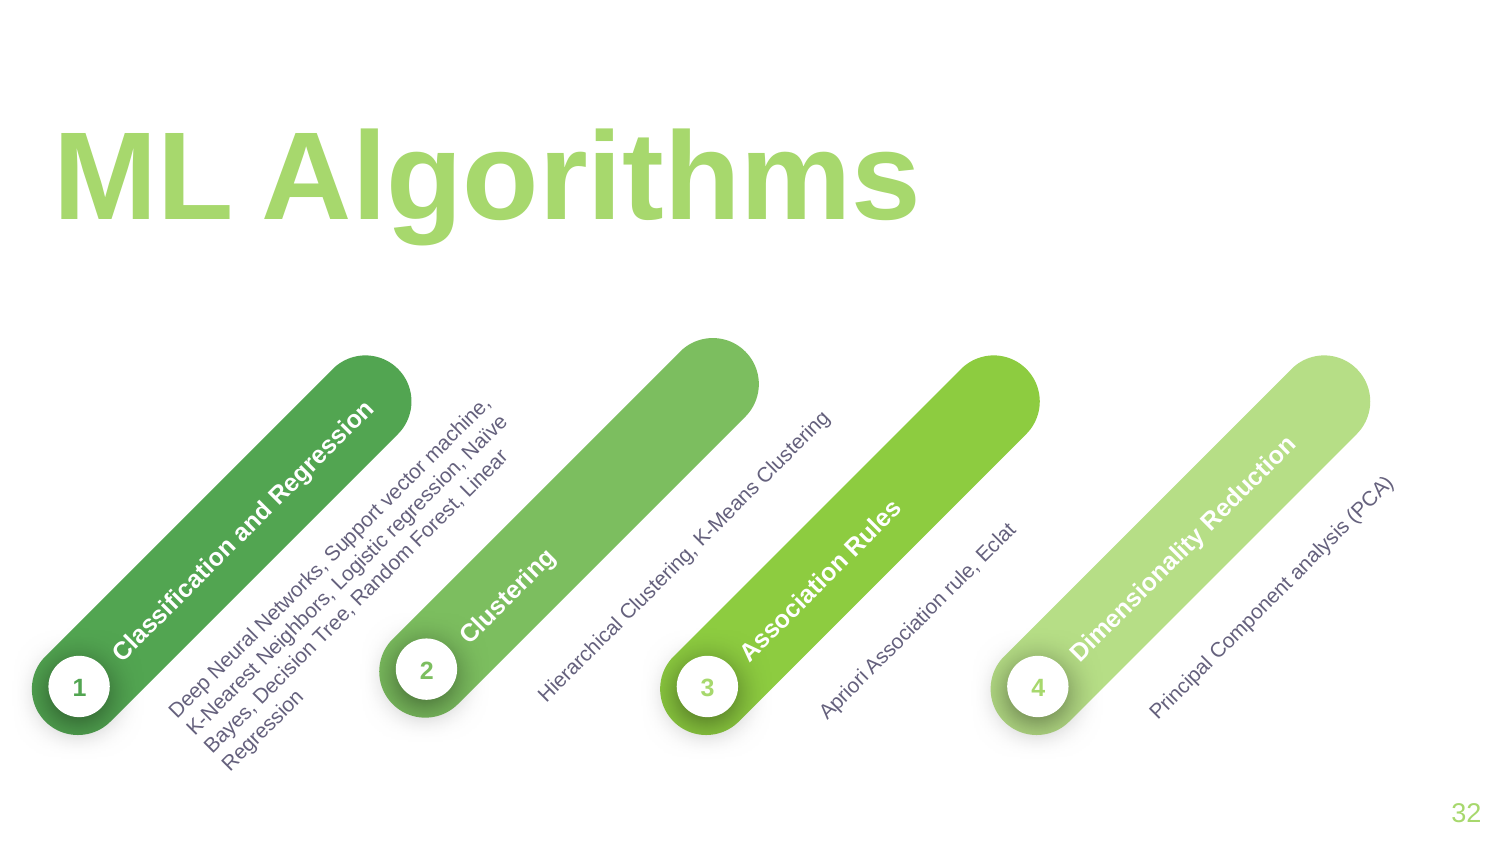

ML Algorithms

Association Rules

Apriori Association rule, Eclat
3

Clustering

Hierarchical Clustering, K-Means Clustering
2

Deep Neural Networks, Support vector machine, K-Nearest Neighbors, Logistic regression, Naïve Bayes, Decision Tree, Random Forest, Linear Regression
Classification and Regression
1

Dimensionality Reduction

Principal Component analysis (PCA)
4
32